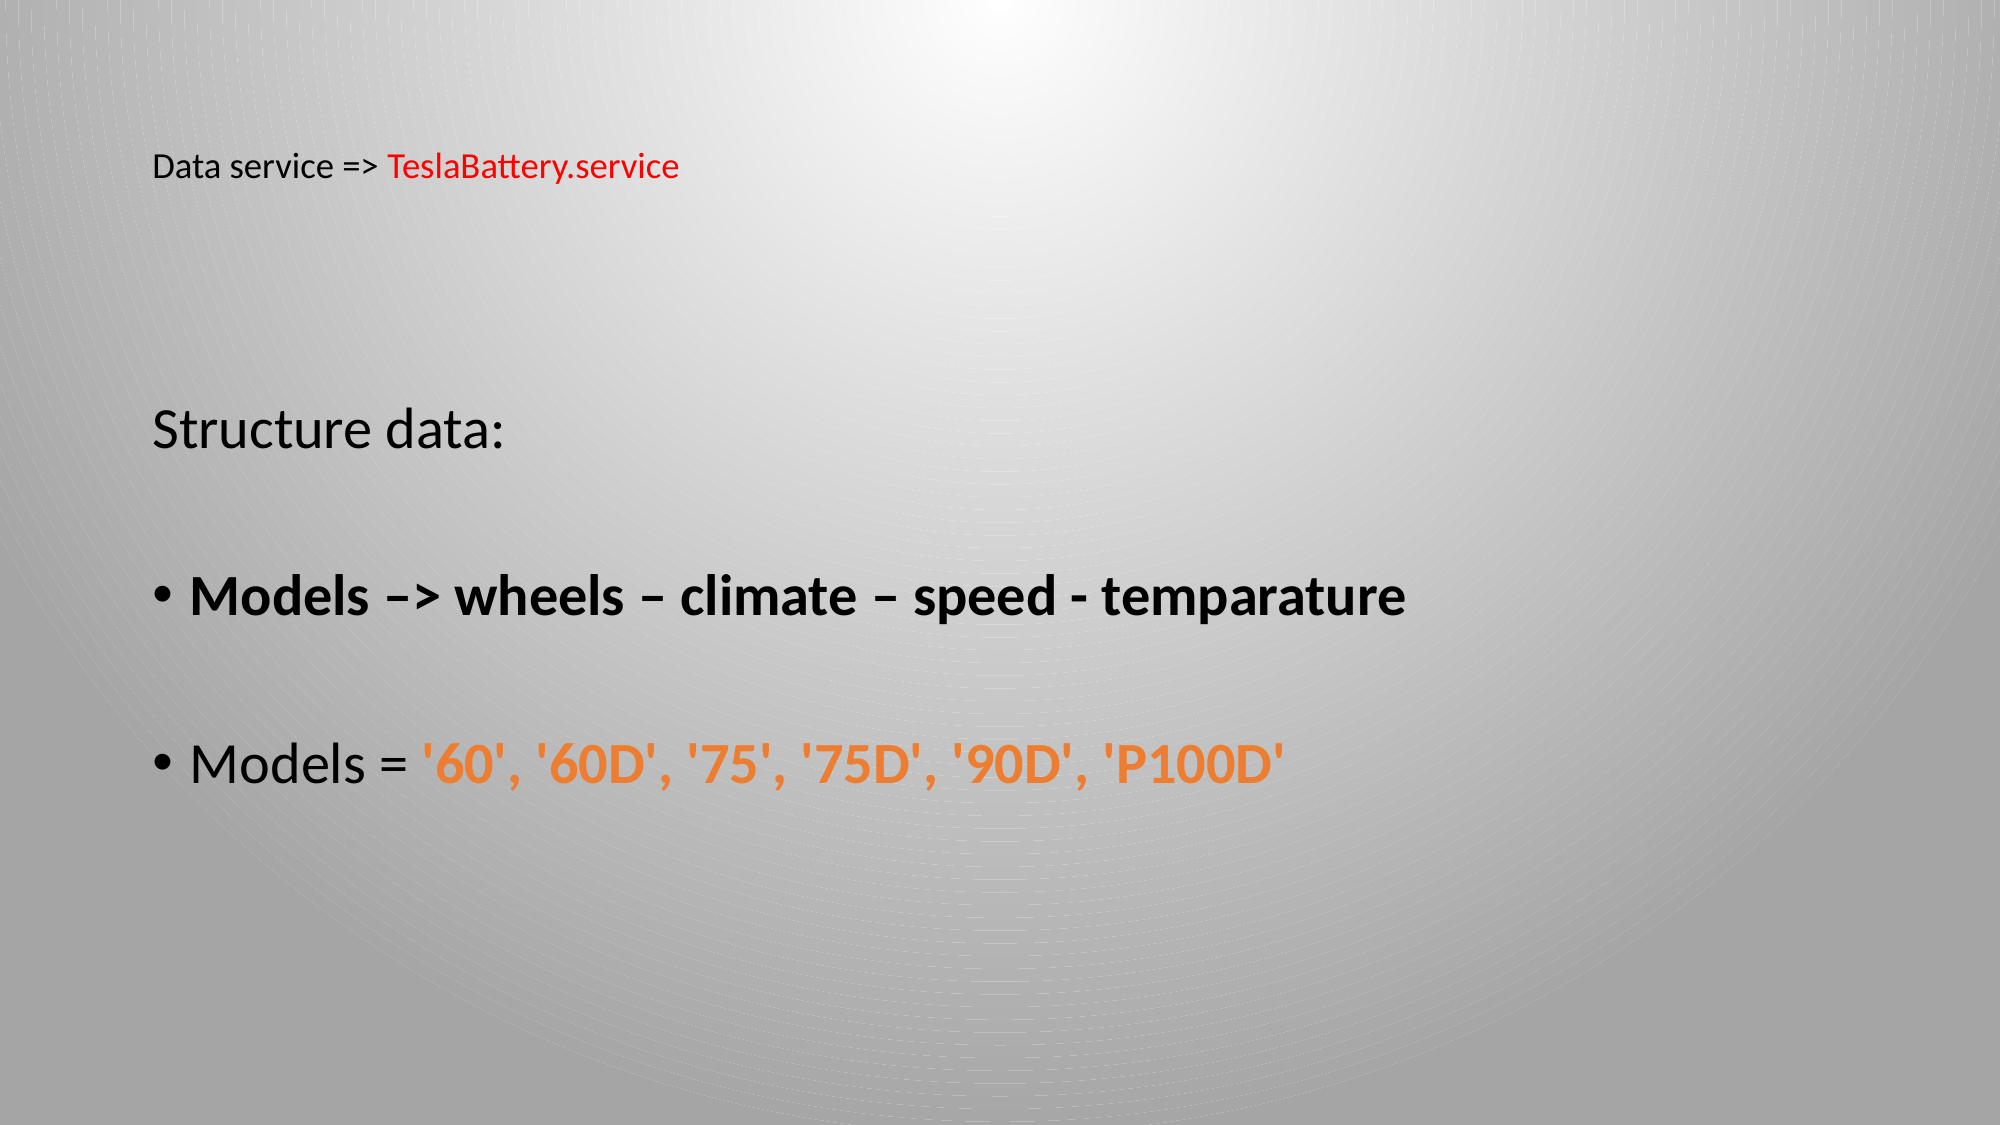

# Data service => TeslaBattery.service

Structure data:

Models –> wheels – climate – speed - temparature

Models = '60', '60D', '75', '75D', '90D', 'P100D'